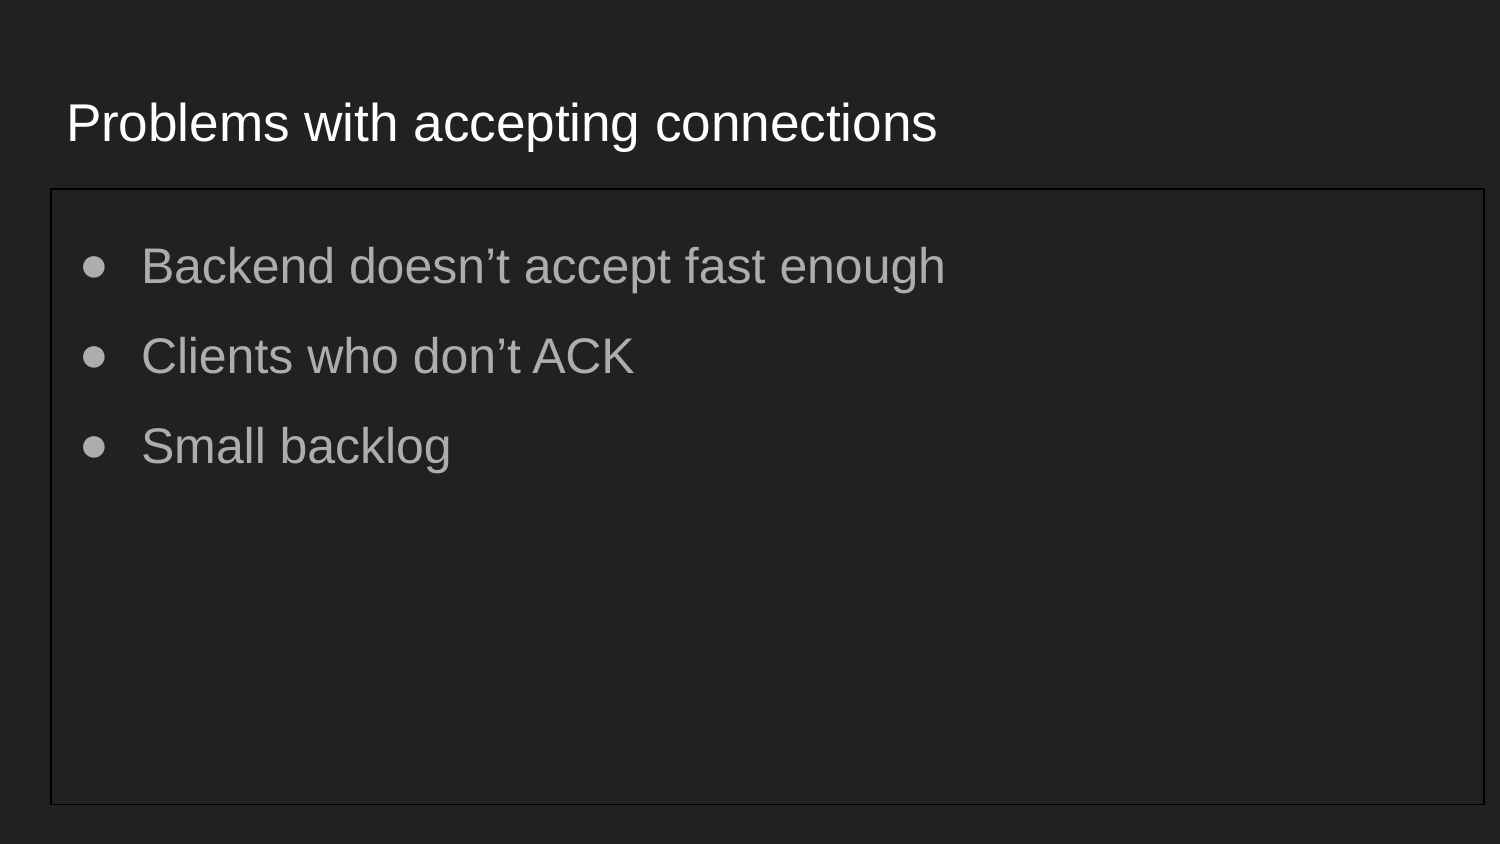

# Problems with accepting connections
Backend doesn’t accept fast enough
Clients who don’t ACK
Small backlog